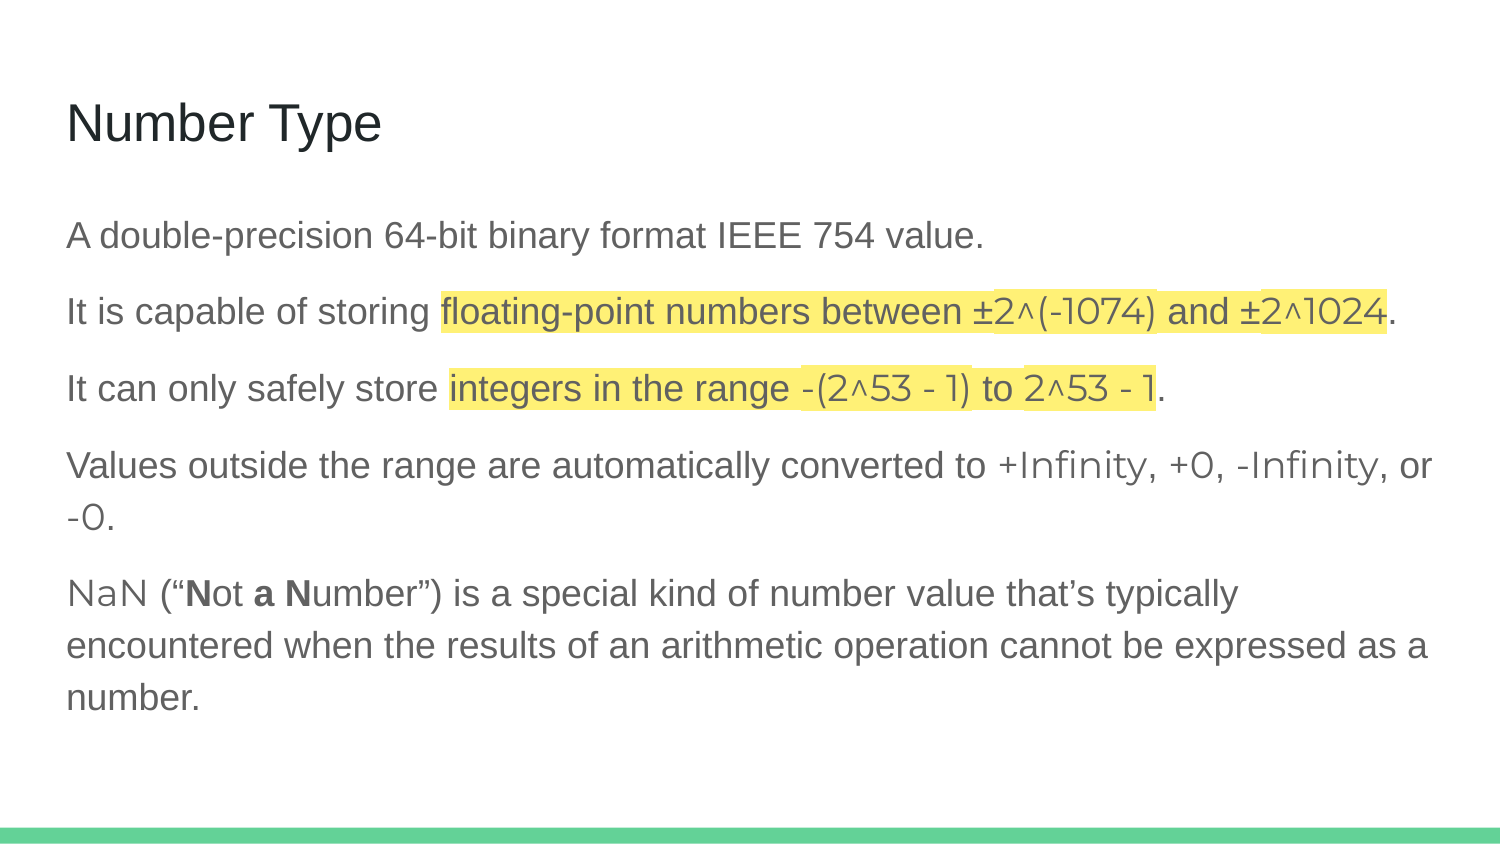

# Number Type
A double-precision 64-bit binary format IEEE 754 value.
It is capable of storing floating-point numbers between ±2^(-1074) and ±2^1024.
It can only safely store integers in the range -(2^53 - 1) to 2^53 - 1.
Values outside the range are automatically converted to +Infinity, +0, -Infinity, or -0.
NaN (“Not a Number”) is a special kind of number value that’s typically encountered when the results of an arithmetic operation cannot be expressed as a number.